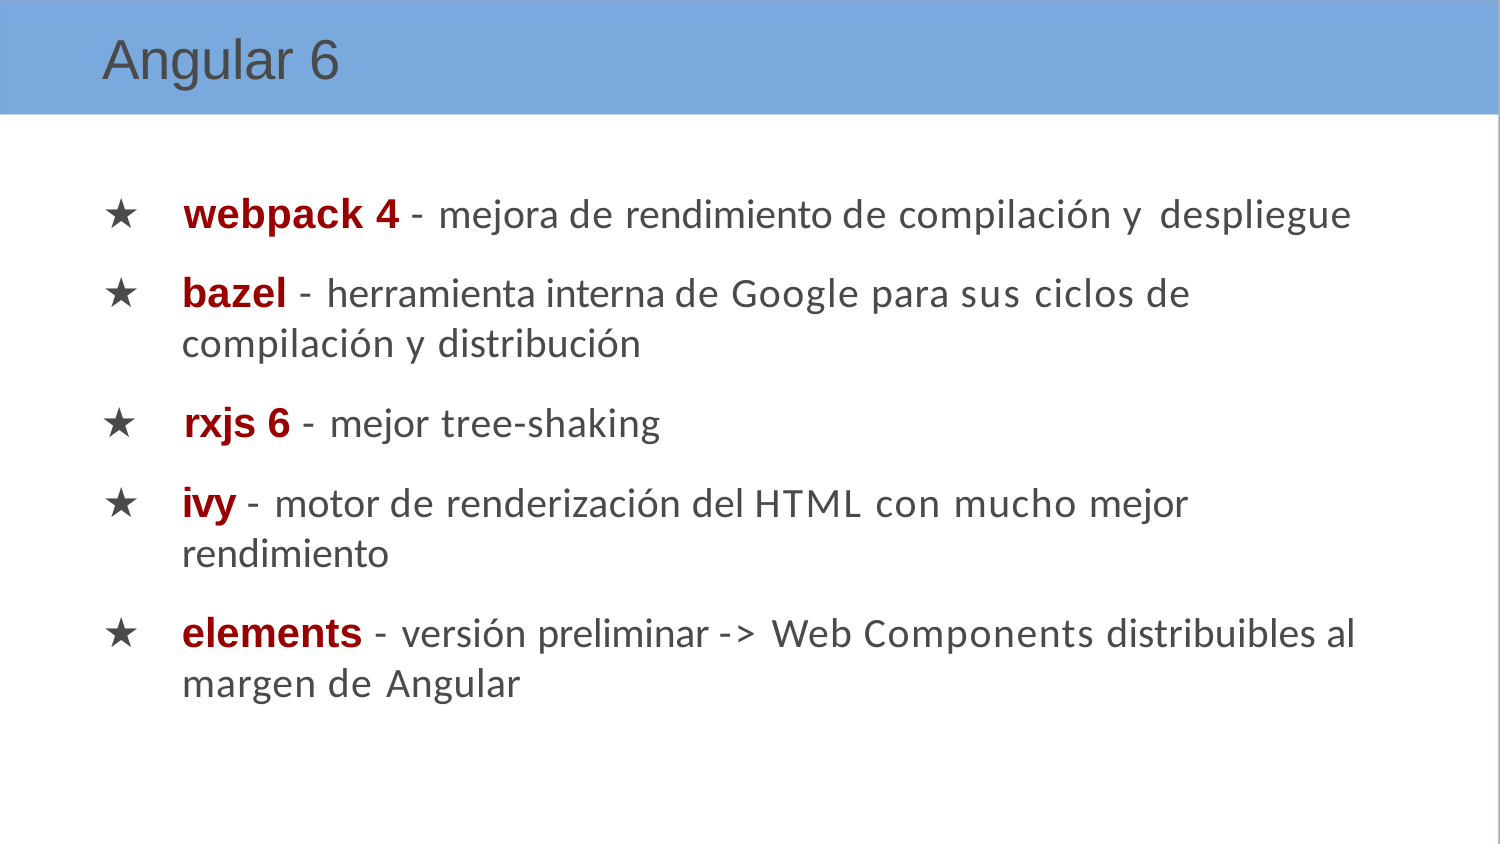

# Angular 6
★	webpack 4 - mejora de rendimiento de compilación y despliegue
★	bazel - herramienta interna de Google para sus ciclos de  compilación y distribución
★	rxjs 6 - mejor tree-shaking
★	ivy - motor de renderización del HTML con mucho mejor  rendimiento
★	elements - versión preliminar -> Web Components distribuibles al  margen de Angular